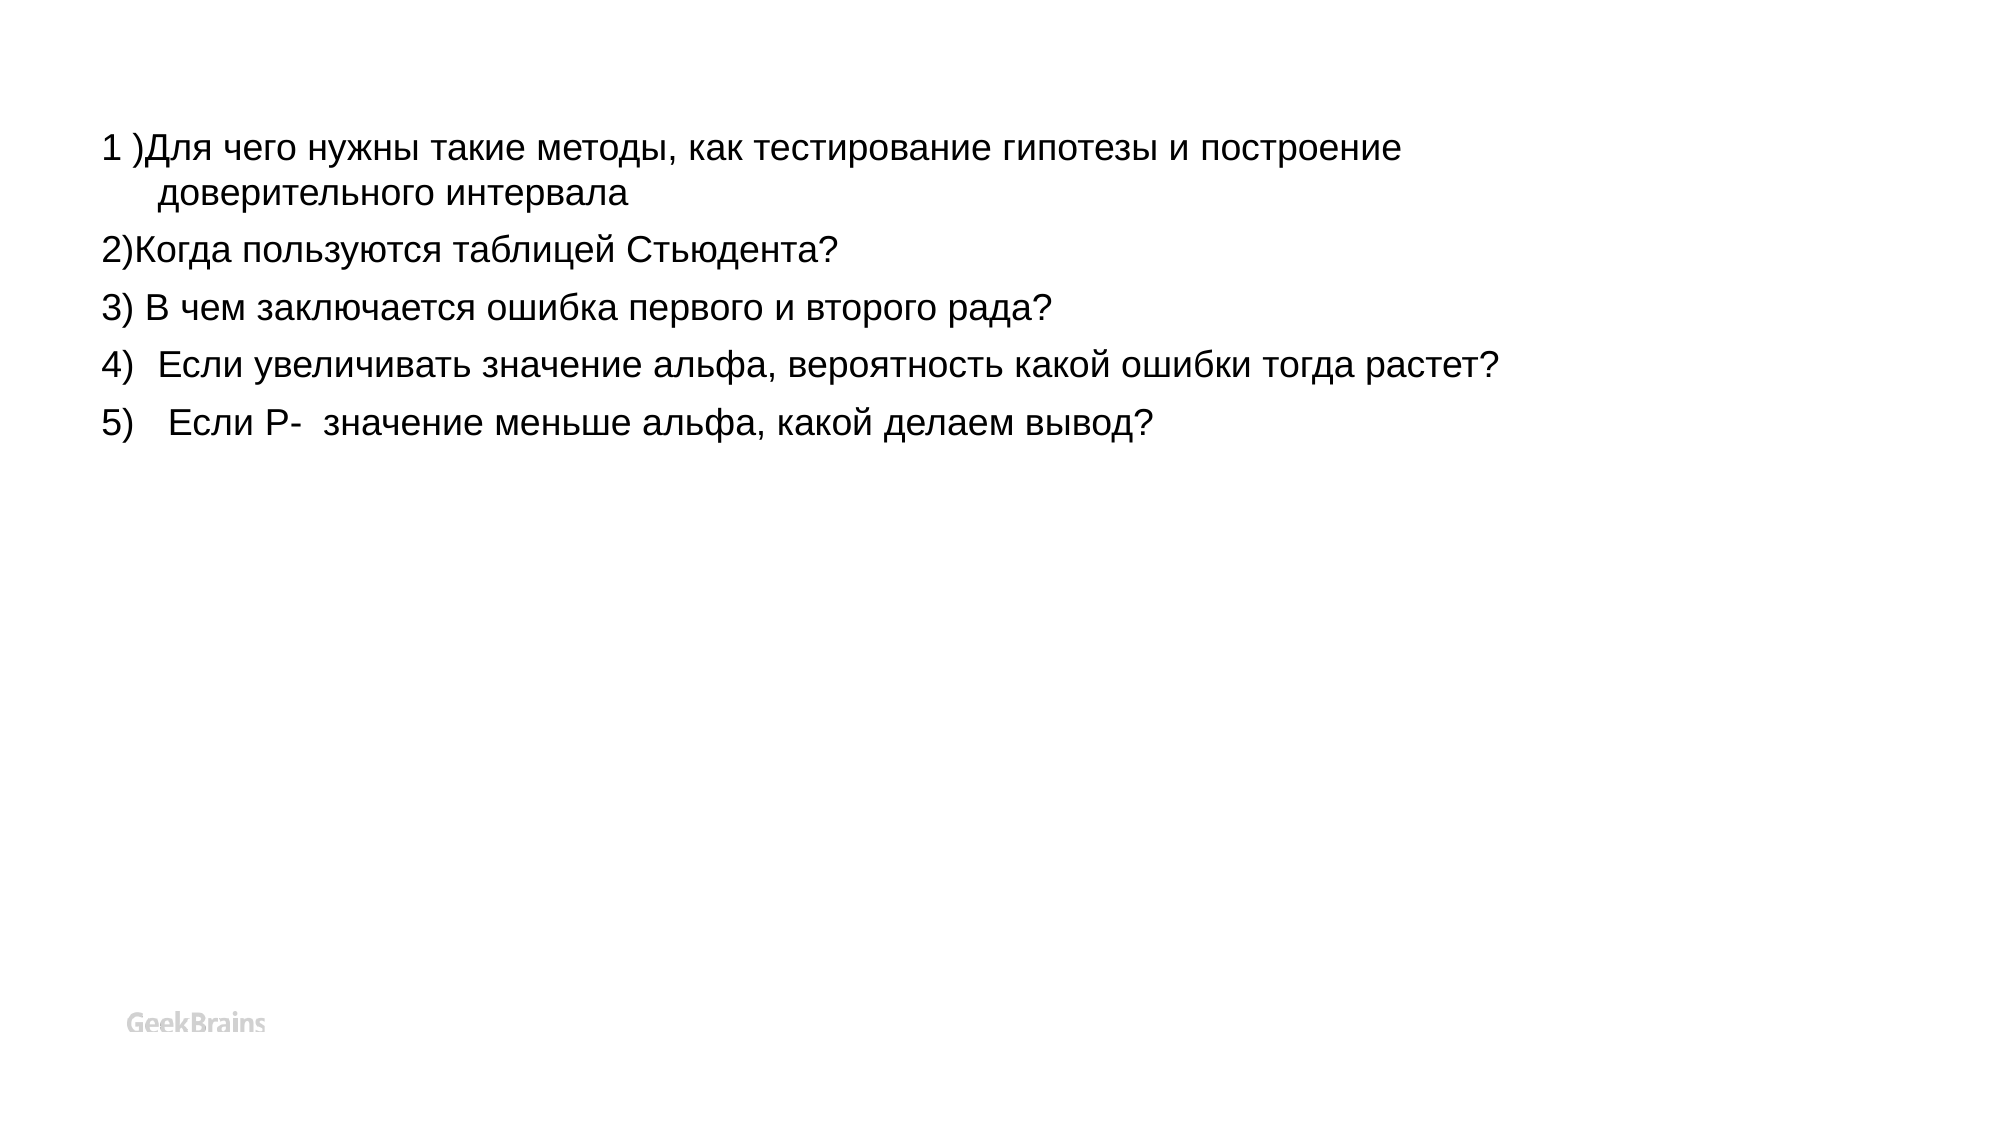

1 )Для чего нужны такие методы, как тестирование гипотезы и построение доверительного интервала
2)Когда пользуются таблицей Стьюдента?
3) В чем заключается ошибка первого и второго рада?
Если увеличивать значение альфа, вероятность какой ошибки тогда растет?
 Если P-  значение меньше альфа, какой делаем вывод?